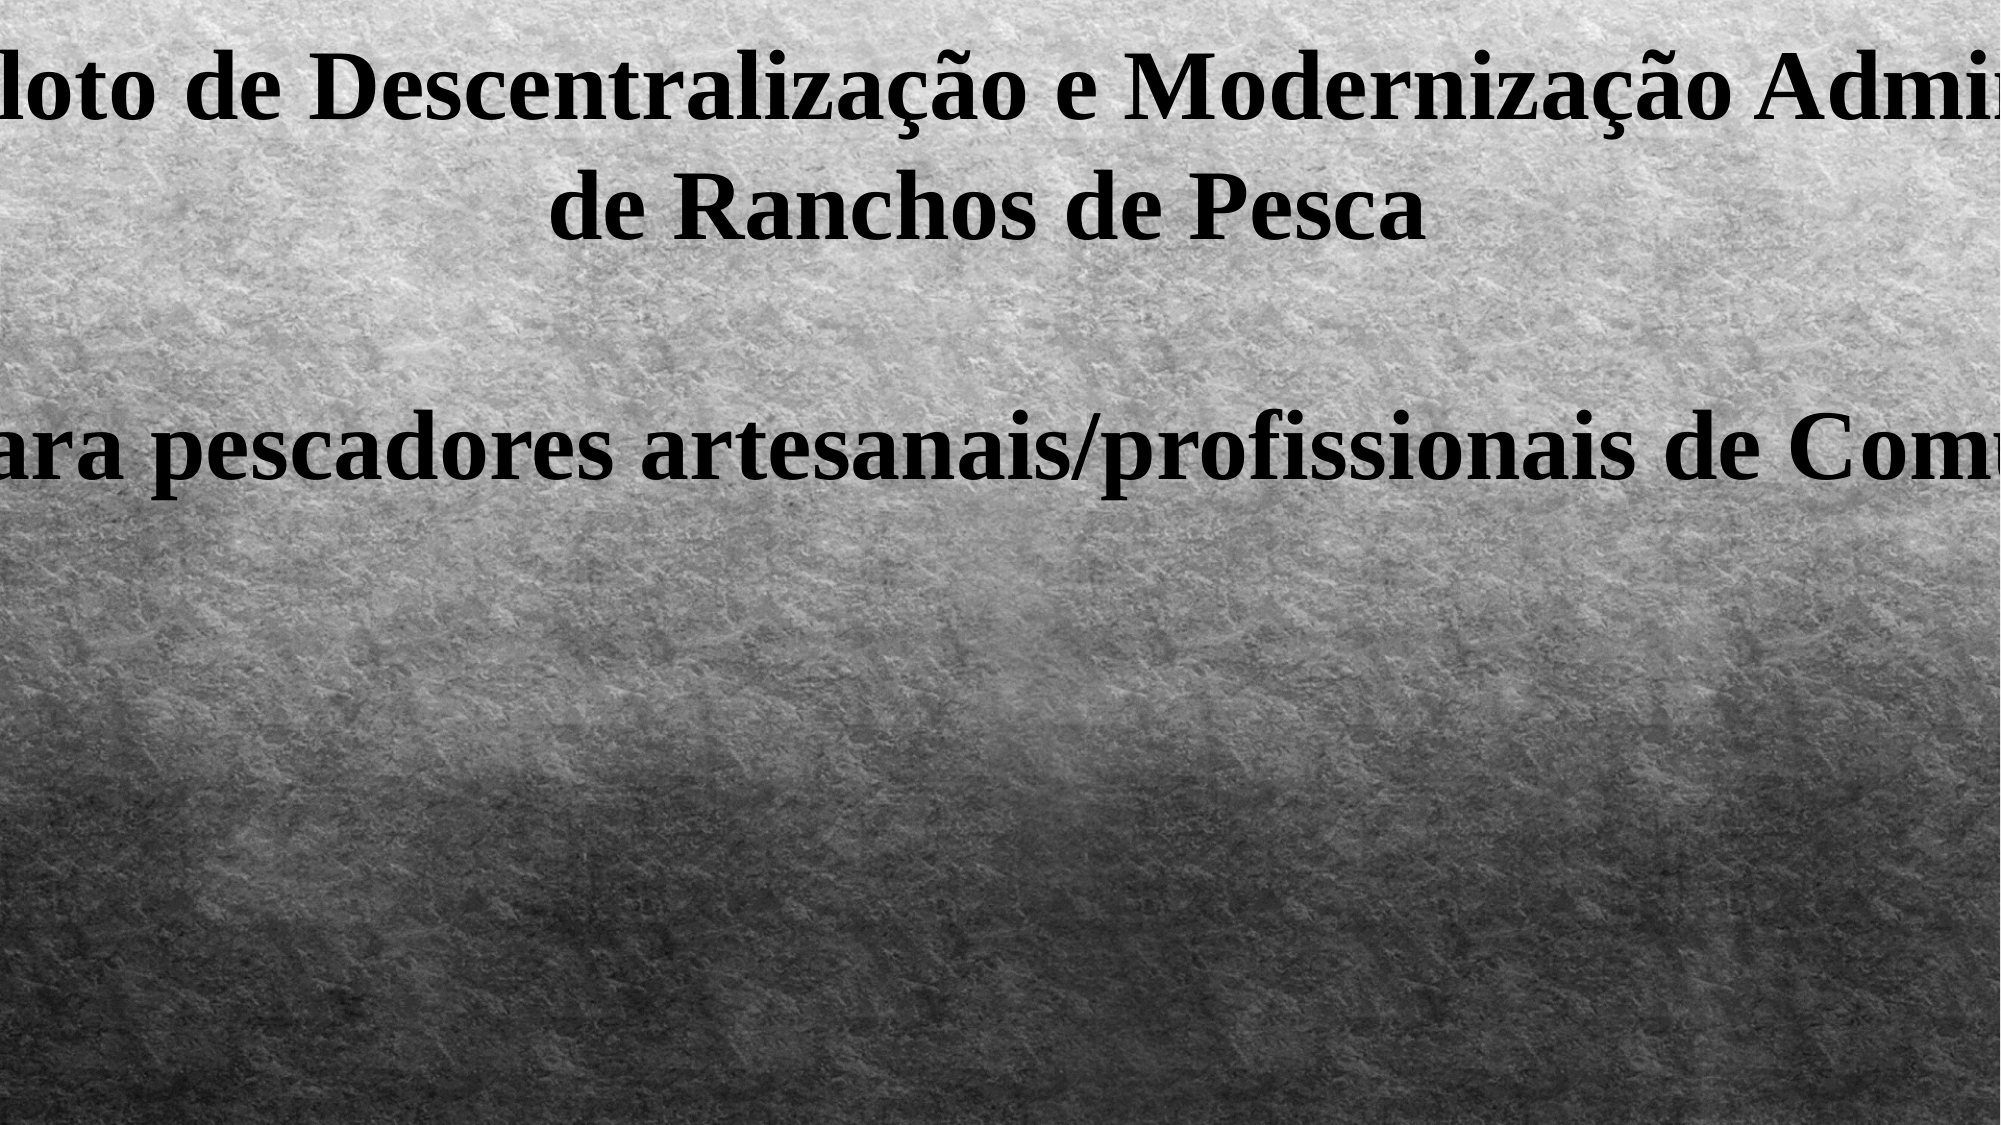

Projeto Piloto de Descentralização e Modernização Administrativa
de Ranchos de Pesca

Visa regulamentar os procedimentos entre as instituições quanto à regularização de ranchos, para pescadores artesanais/profissionais de Comunidades Tradicionais em Santa Catarina, de forma sustentável, com anuência dos Municípios